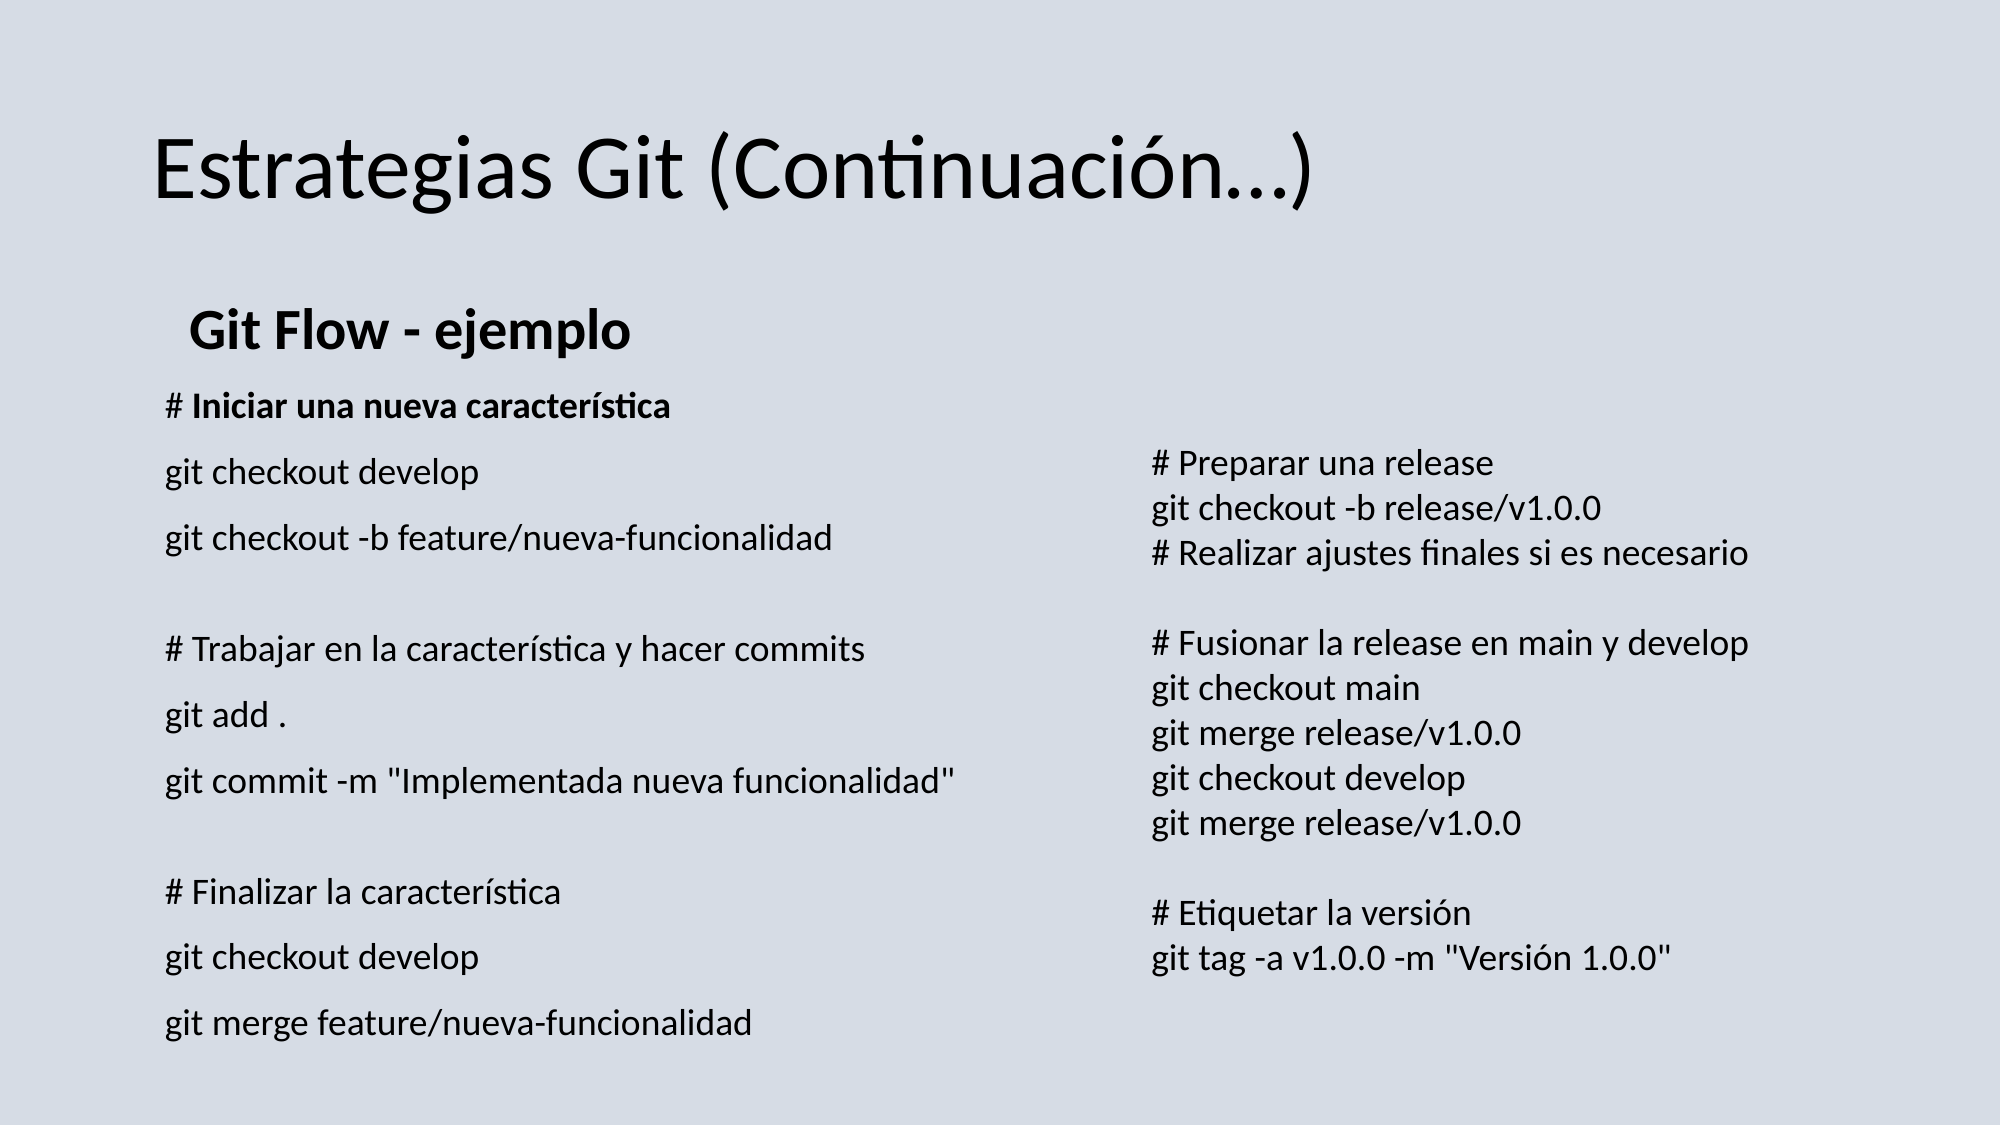

# Estrategias Git (Continuación…)
Git Flow - ejemplo
# Iniciar una nueva característica
git checkout develop
git checkout -b feature/nueva-funcionalidad
# Trabajar en la característica y hacer commits
git add .
git commit -m "Implementada nueva funcionalidad"
# Finalizar la característica
git checkout develop
git merge feature/nueva-funcionalidad
# Preparar una release
git checkout -b release/v1.0.0
# Realizar ajustes finales si es necesario
# Fusionar la release en main y develop
git checkout main
git merge release/v1.0.0
git checkout develop
git merge release/v1.0.0
# Etiquetar la versión
git tag -a v1.0.0 -m "Versión 1.0.0"